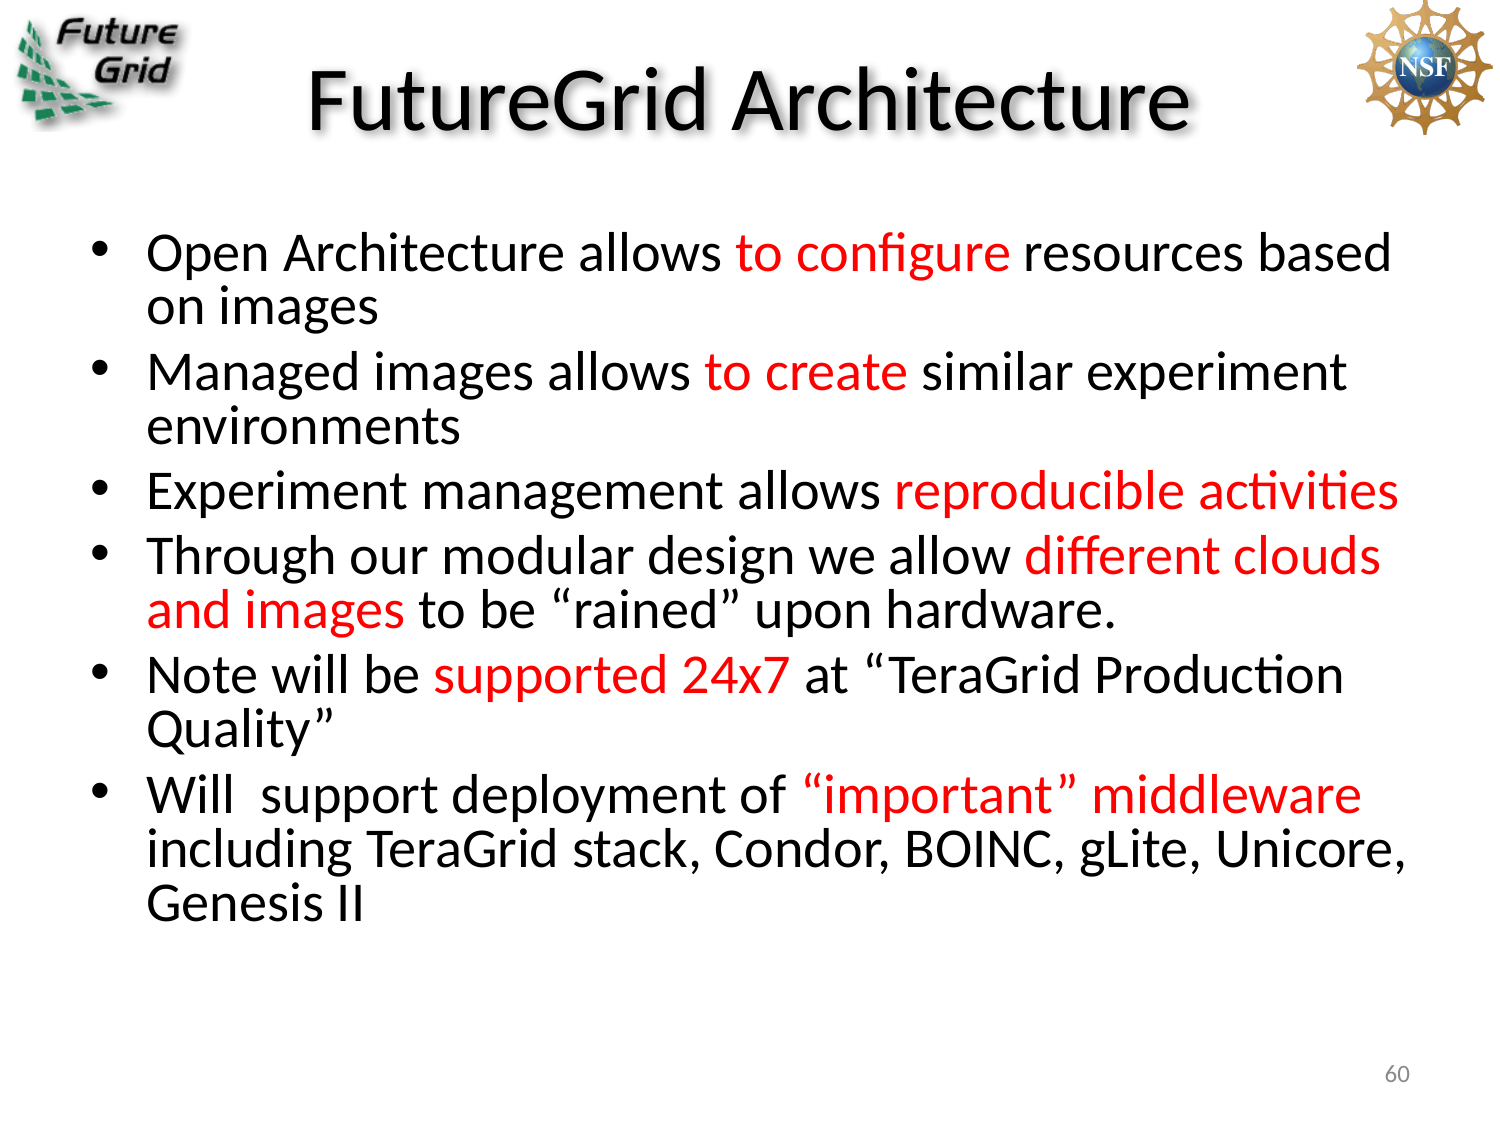

# FutureGrid Architecture
Open Architecture allows to configure resources based on images
Managed images allows to create similar experiment environments
Experiment management allows reproducible activities
Through our modular design we allow different clouds and images to be “rained” upon hardware.
Note will be supported 24x7 at “TeraGrid Production Quality”
Will  support deployment of “important” middleware including TeraGrid stack, Condor, BOINC, gLite, Unicore, Genesis II

60